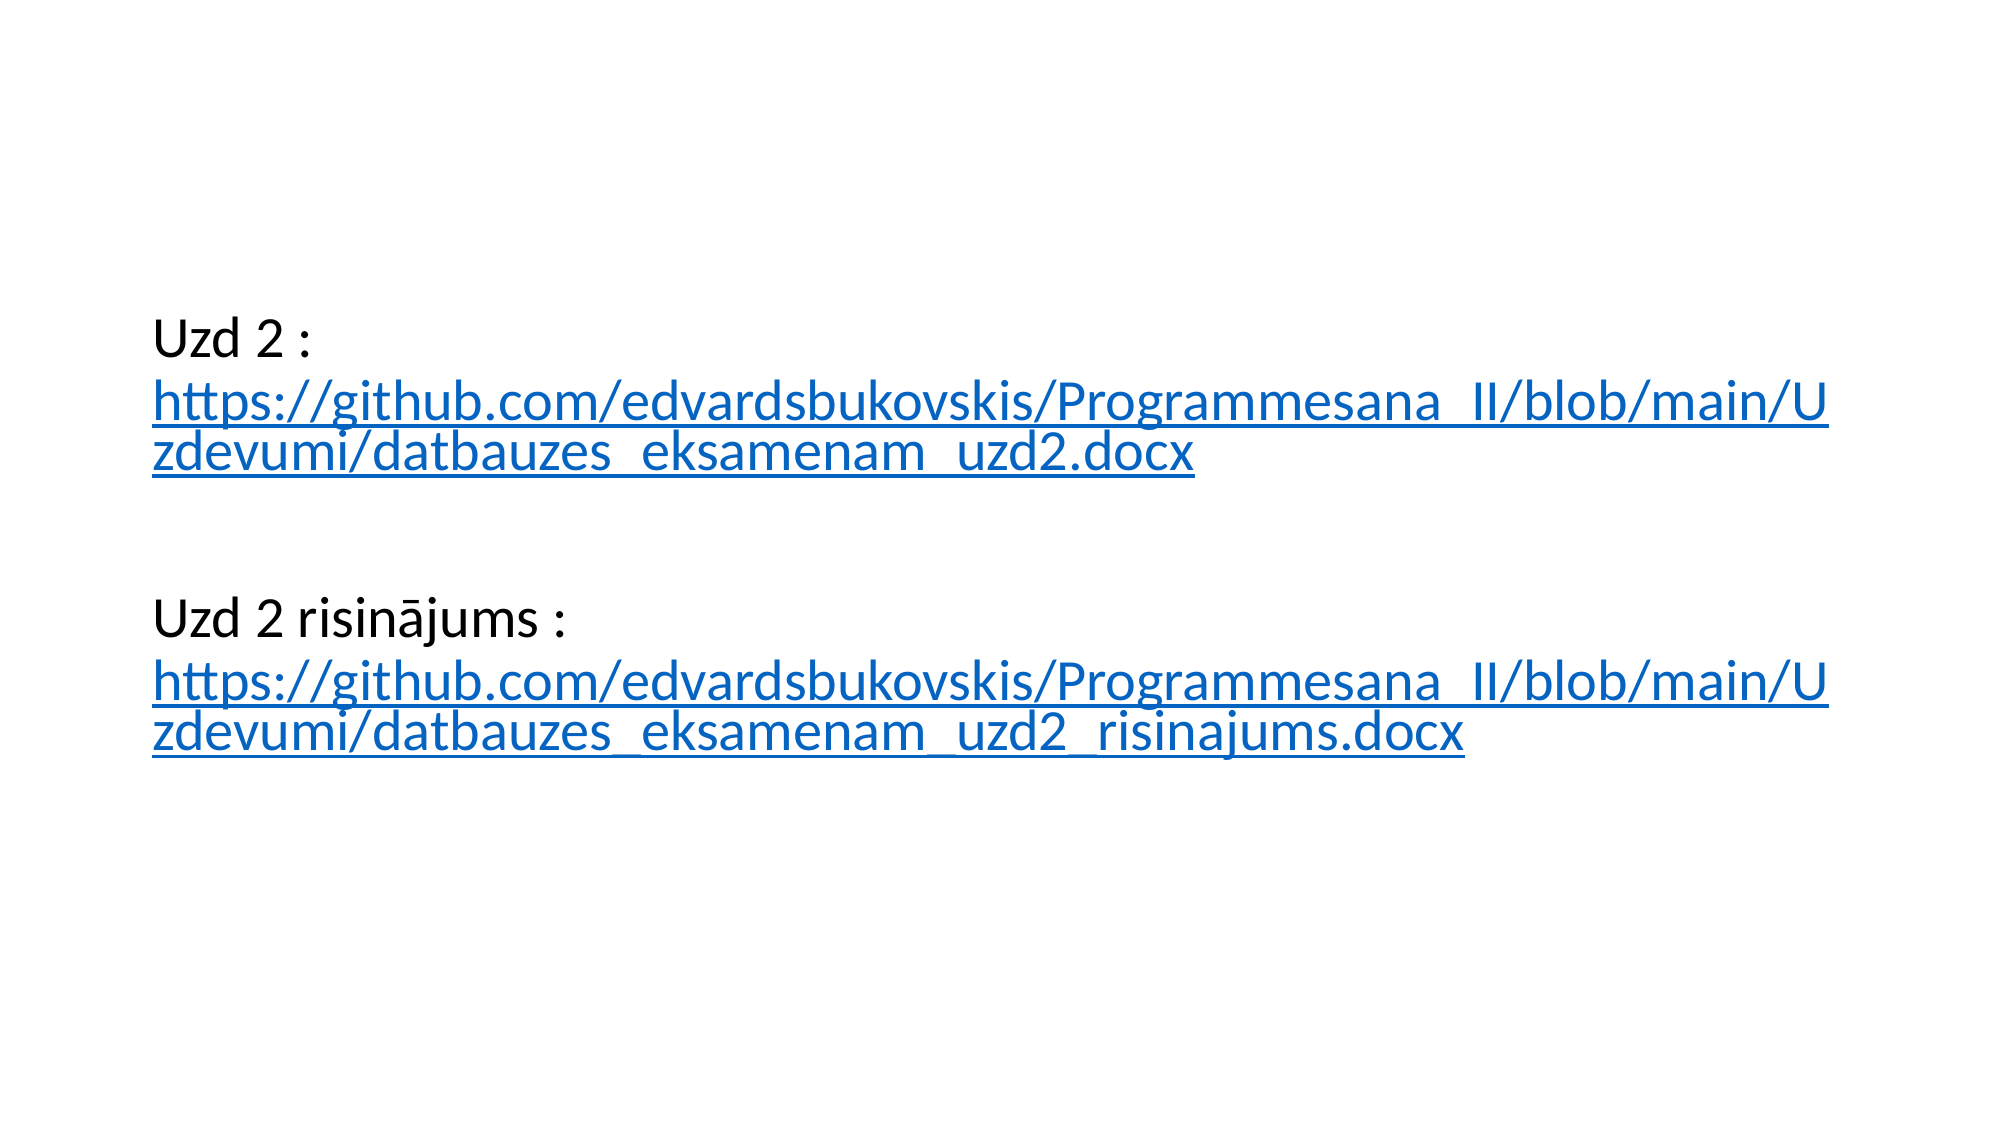

Uzd 2 : https://github.com/edvardsbukovskis/Programmesana_II/blob/main/Uzdevumi/datbauzes_eksamenam_uzd2.docx

Uzd 2 risinājums : https://github.com/edvardsbukovskis/Programmesana_II/blob/main/Uzdevumi/datbauzes_eksamenam_uzd2_risinajums.docx